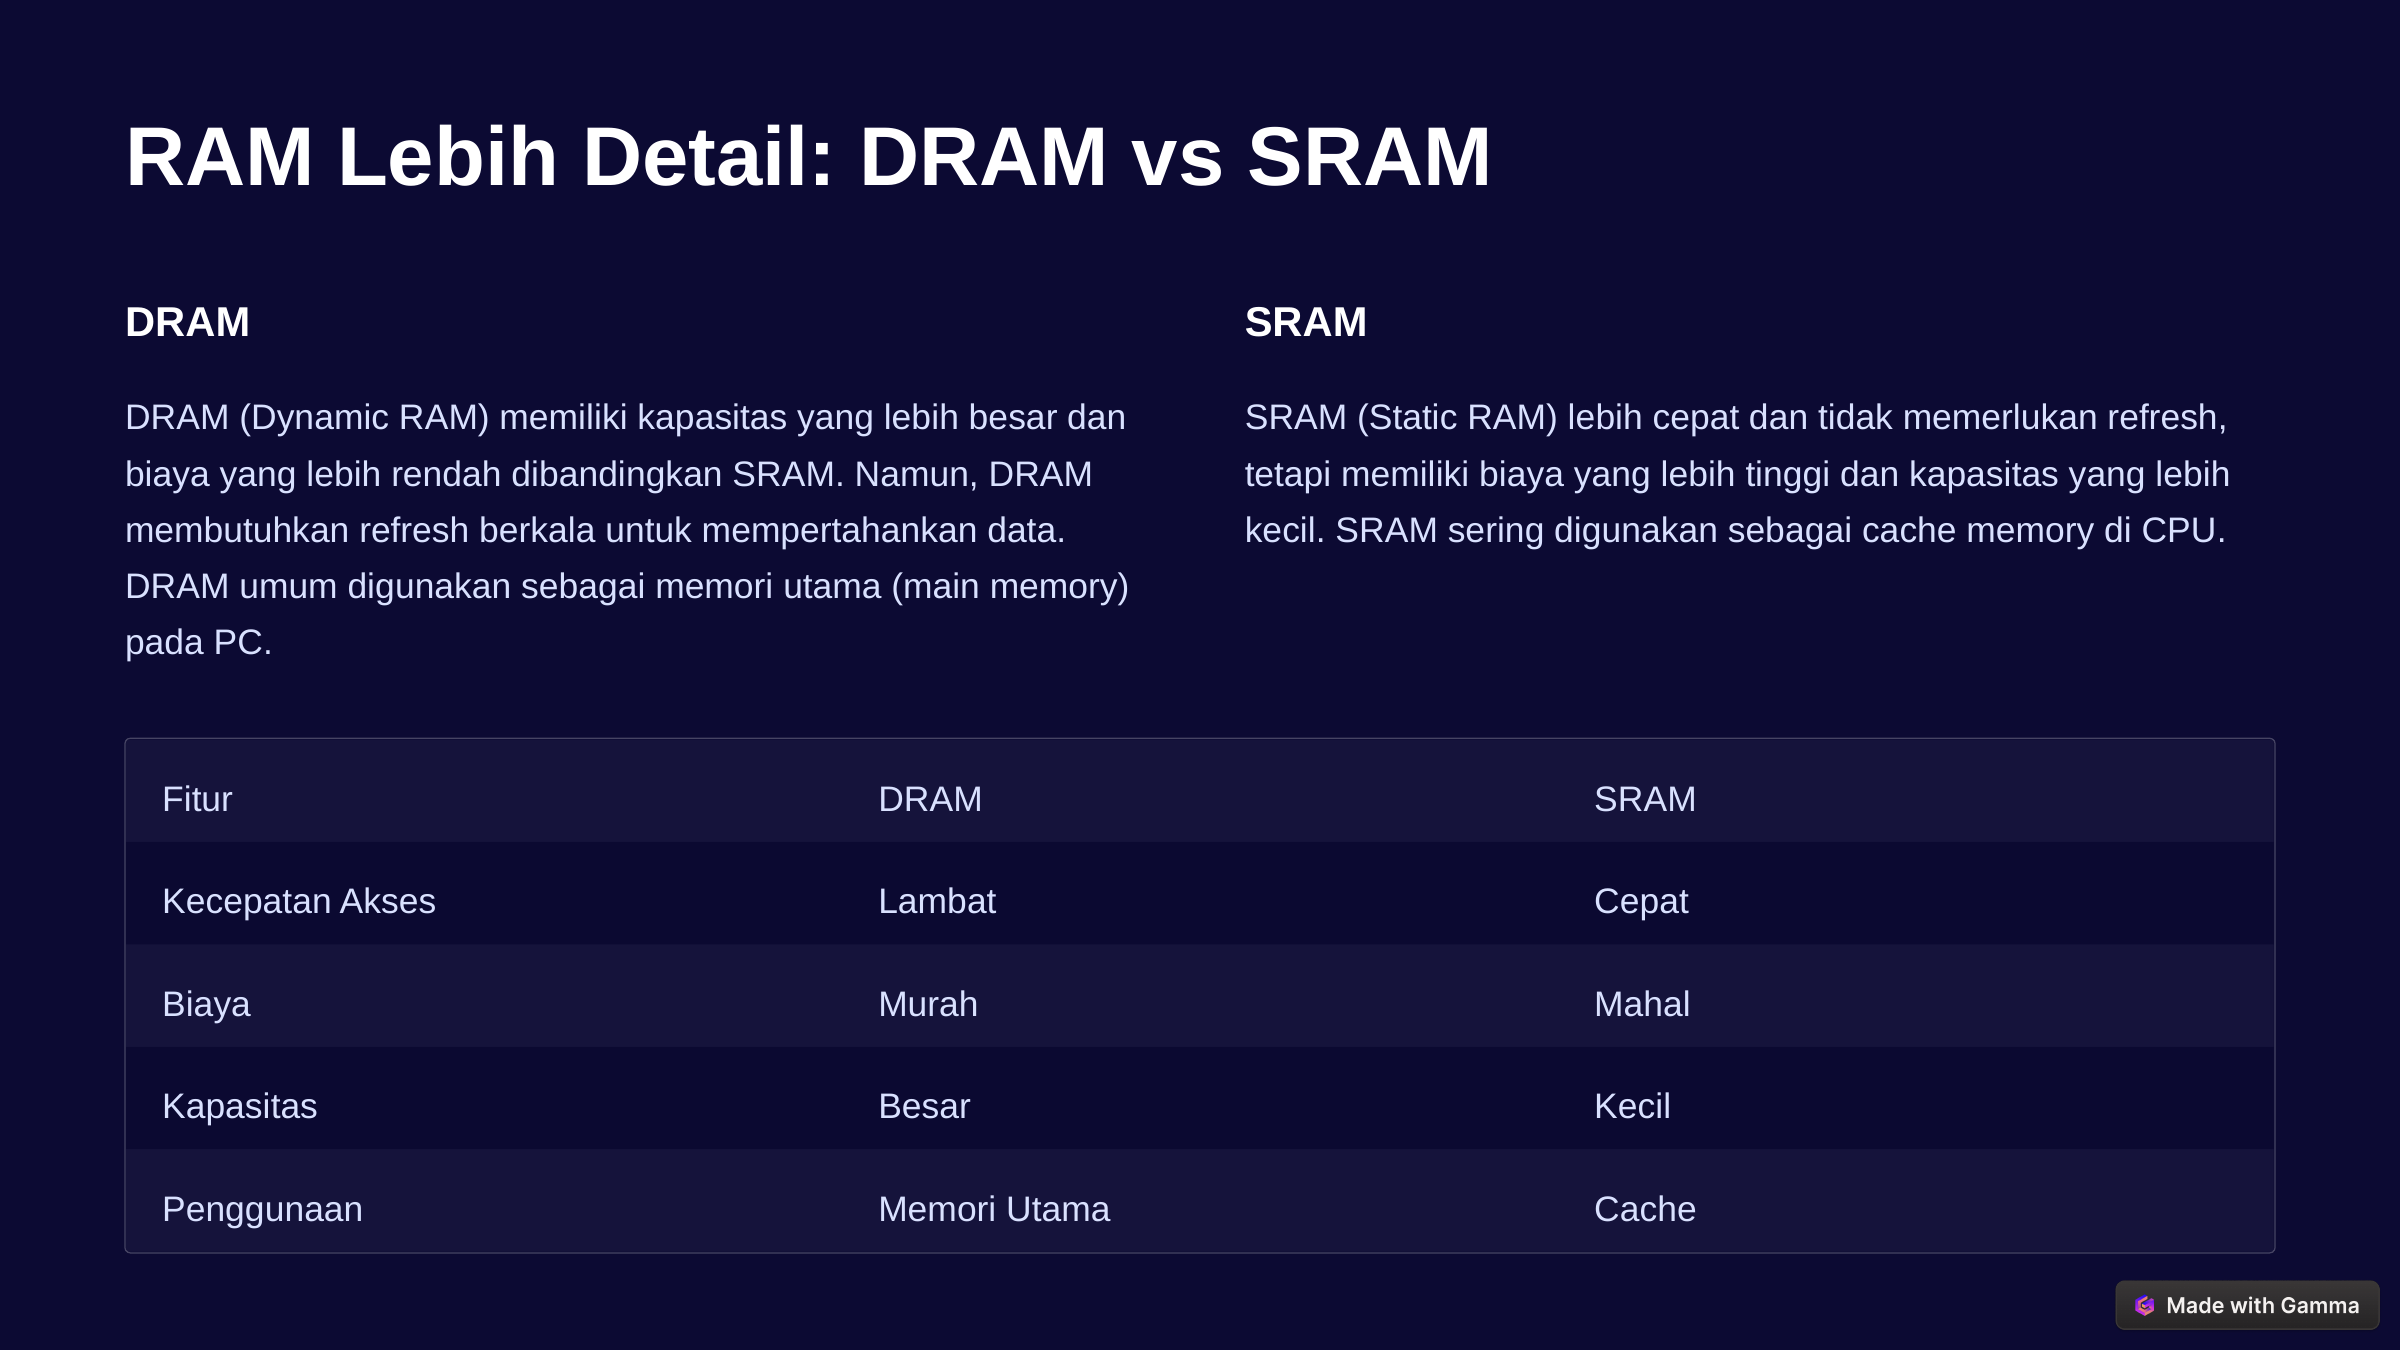

RAM Lebih Detail: DRAM vs SRAM
DRAM
SRAM
DRAM (Dynamic RAM) memiliki kapasitas yang lebih besar dan biaya yang lebih rendah dibandingkan SRAM. Namun, DRAM membutuhkan refresh berkala untuk mempertahankan data. DRAM umum digunakan sebagai memori utama (main memory) pada PC.
SRAM (Static RAM) lebih cepat dan tidak memerlukan refresh, tetapi memiliki biaya yang lebih tinggi dan kapasitas yang lebih kecil. SRAM sering digunakan sebagai cache memory di CPU.

Fitur
DRAM
SRAM

Kecepatan Akses
Lambat
Cepat

Biaya
Murah
Mahal

Kapasitas
Besar
Kecil

Penggunaan
Memori Utama
Cache